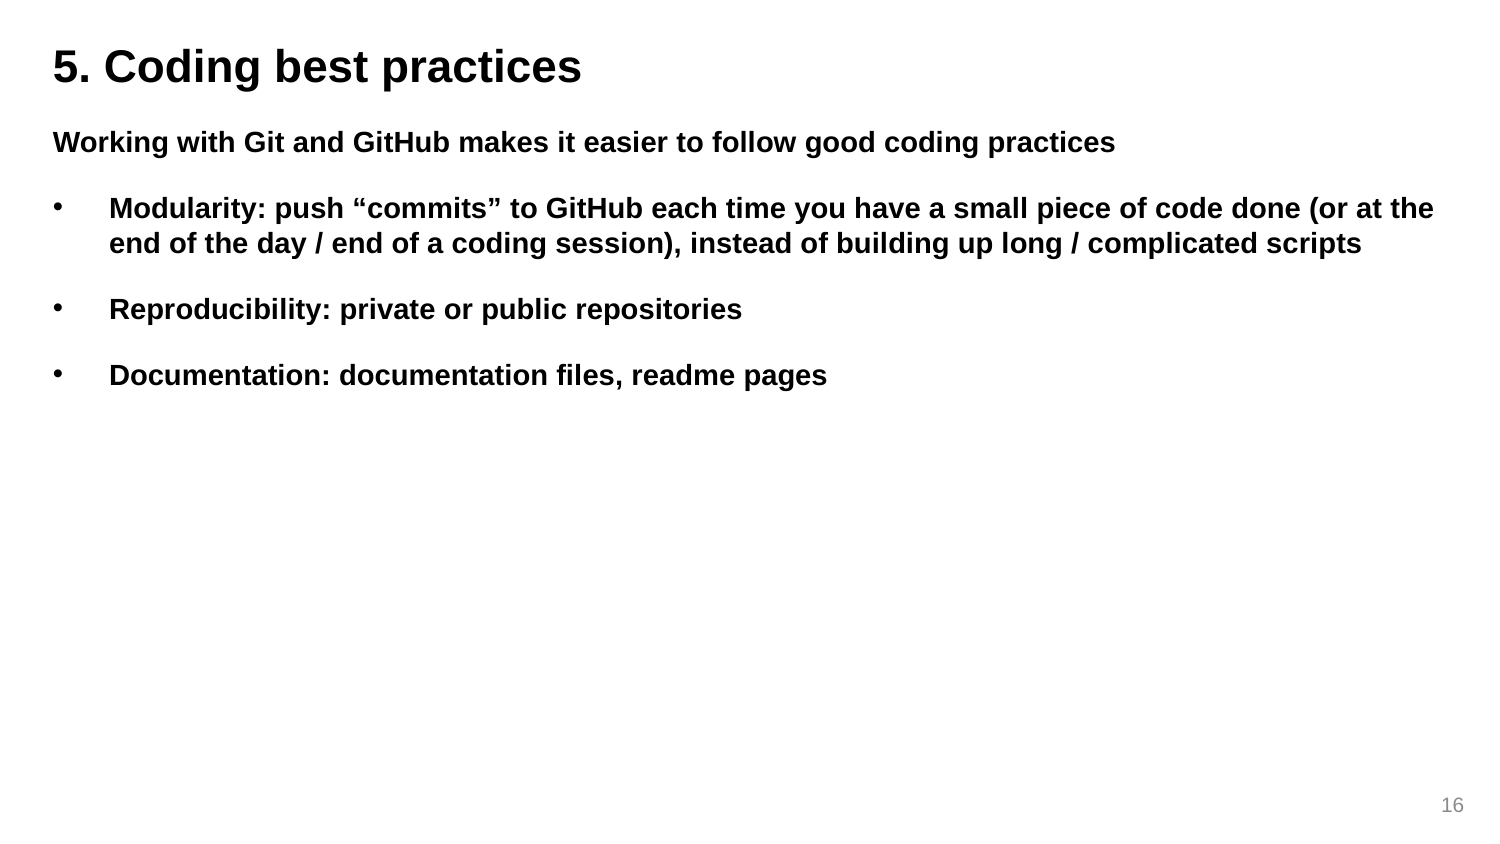

# 5. Coding best practices
Working with Git and GitHub makes it easier to follow good coding practices
Modularity: push “commits” to GitHub each time you have a small piece of code done (or at the end of the day / end of a coding session), instead of building up long / complicated scripts
Reproducibility: private or public repositories
Documentation: documentation files, readme pages
16